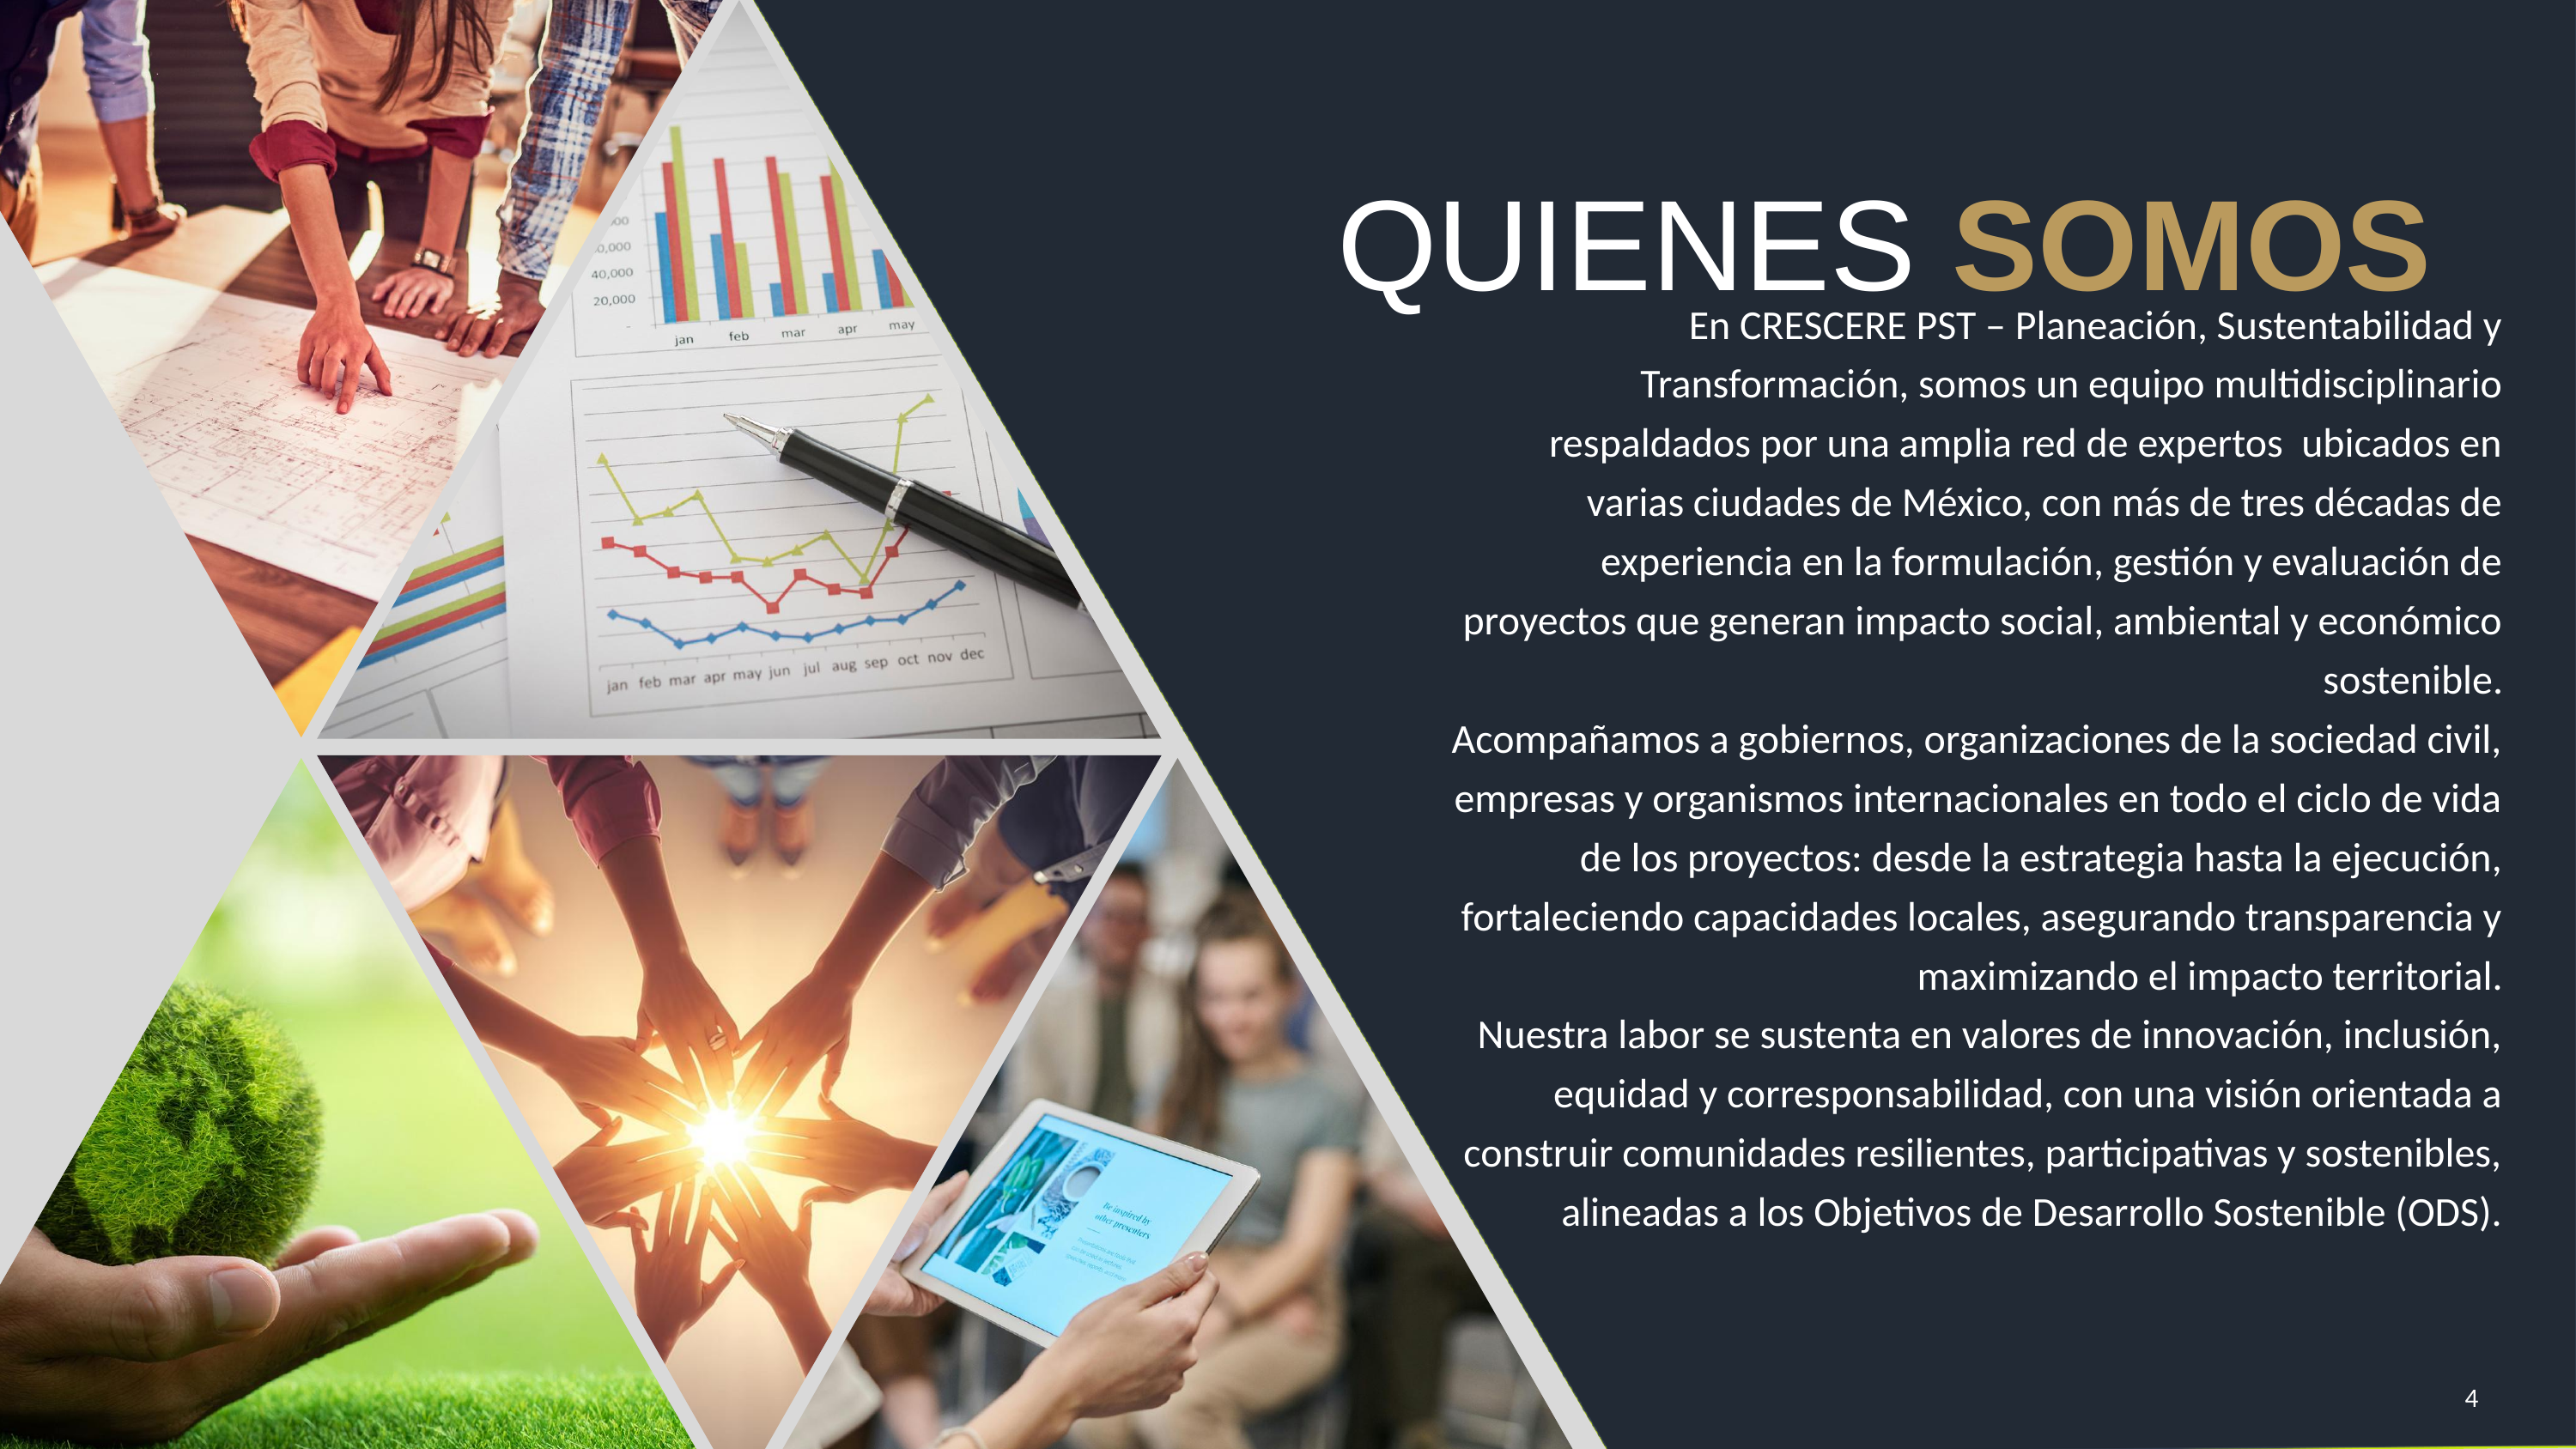

QUIENES SOMOS
En CRESCERE PST – Planeación, Sustentabilidad y Transformación, somos un equipo multidisciplinario respaldados por una amplia red de expertos  ubicados en varias ciudades de México, con más de tres décadas de experiencia en la formulación, gestión y evaluación de proyectos que generan impacto social, ambiental y económico sostenible.
Acompañamos a gobiernos, organizaciones de la sociedad civil, empresas y organismos internacionales en todo el ciclo de vida de los proyectos: desde la estrategia hasta la ejecución, fortaleciendo capacidades locales, asegurando transparencia y maximizando el impacto territorial.
Nuestra labor se sustenta en valores de innovación, inclusión, equidad y corresponsabilidad, con una visión orientada a construir comunidades resilientes, participativas y sostenibles, alineadas a los Objetivos de Desarrollo Sostenible (ODS).

4

WWW.YOURCOMPANY.COM